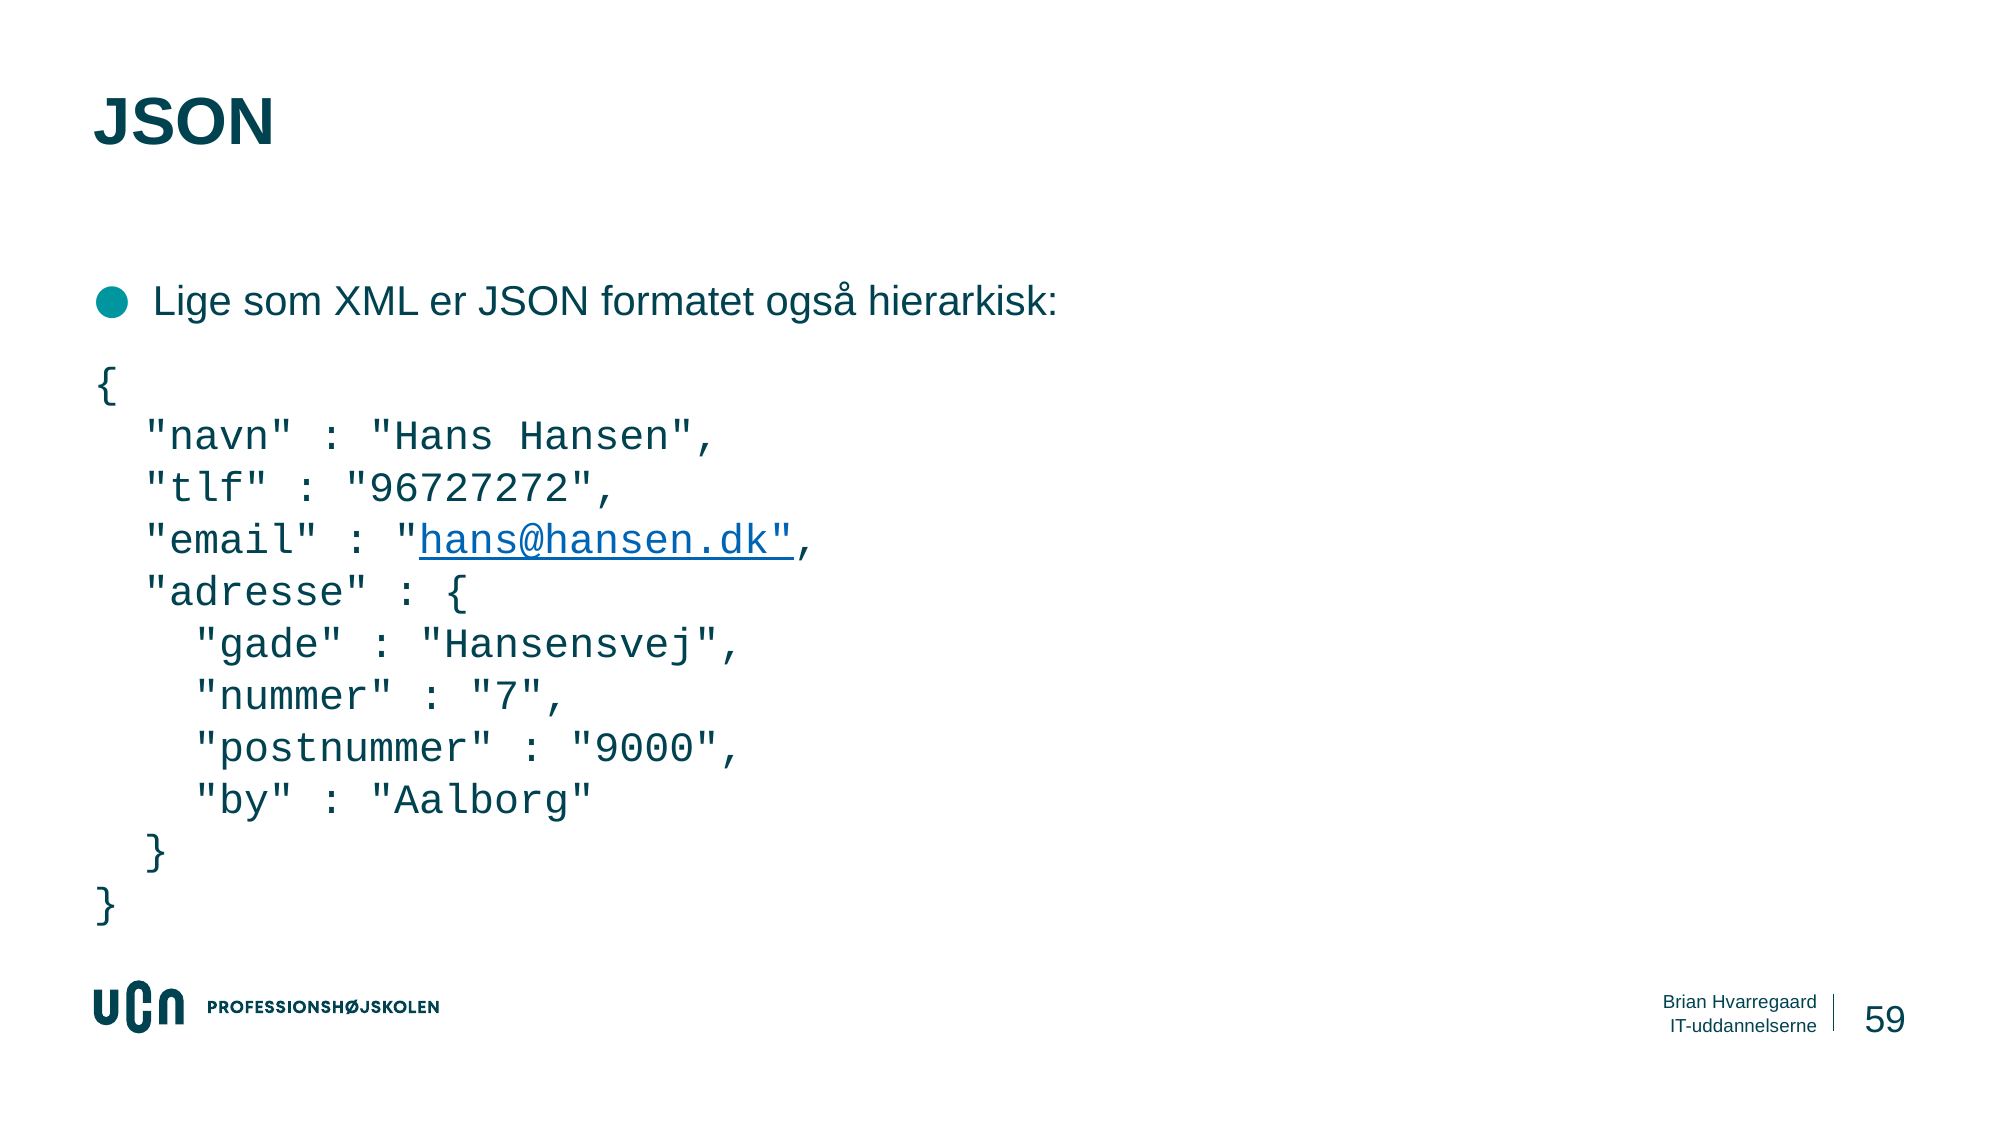

# JSON
Lige som XML er JSON formatet også hierarkisk:
{
  "navn" : "Hans Hansen",
  "tlf" : "96727272",
  "email" : "hans@hansen.dk",
  "adresse" : {
    "gade" : "Hansensvej",
    "nummer" : "7",
    "postnummer" : "9000",
    "by" : "Aalborg"
  }
}
59